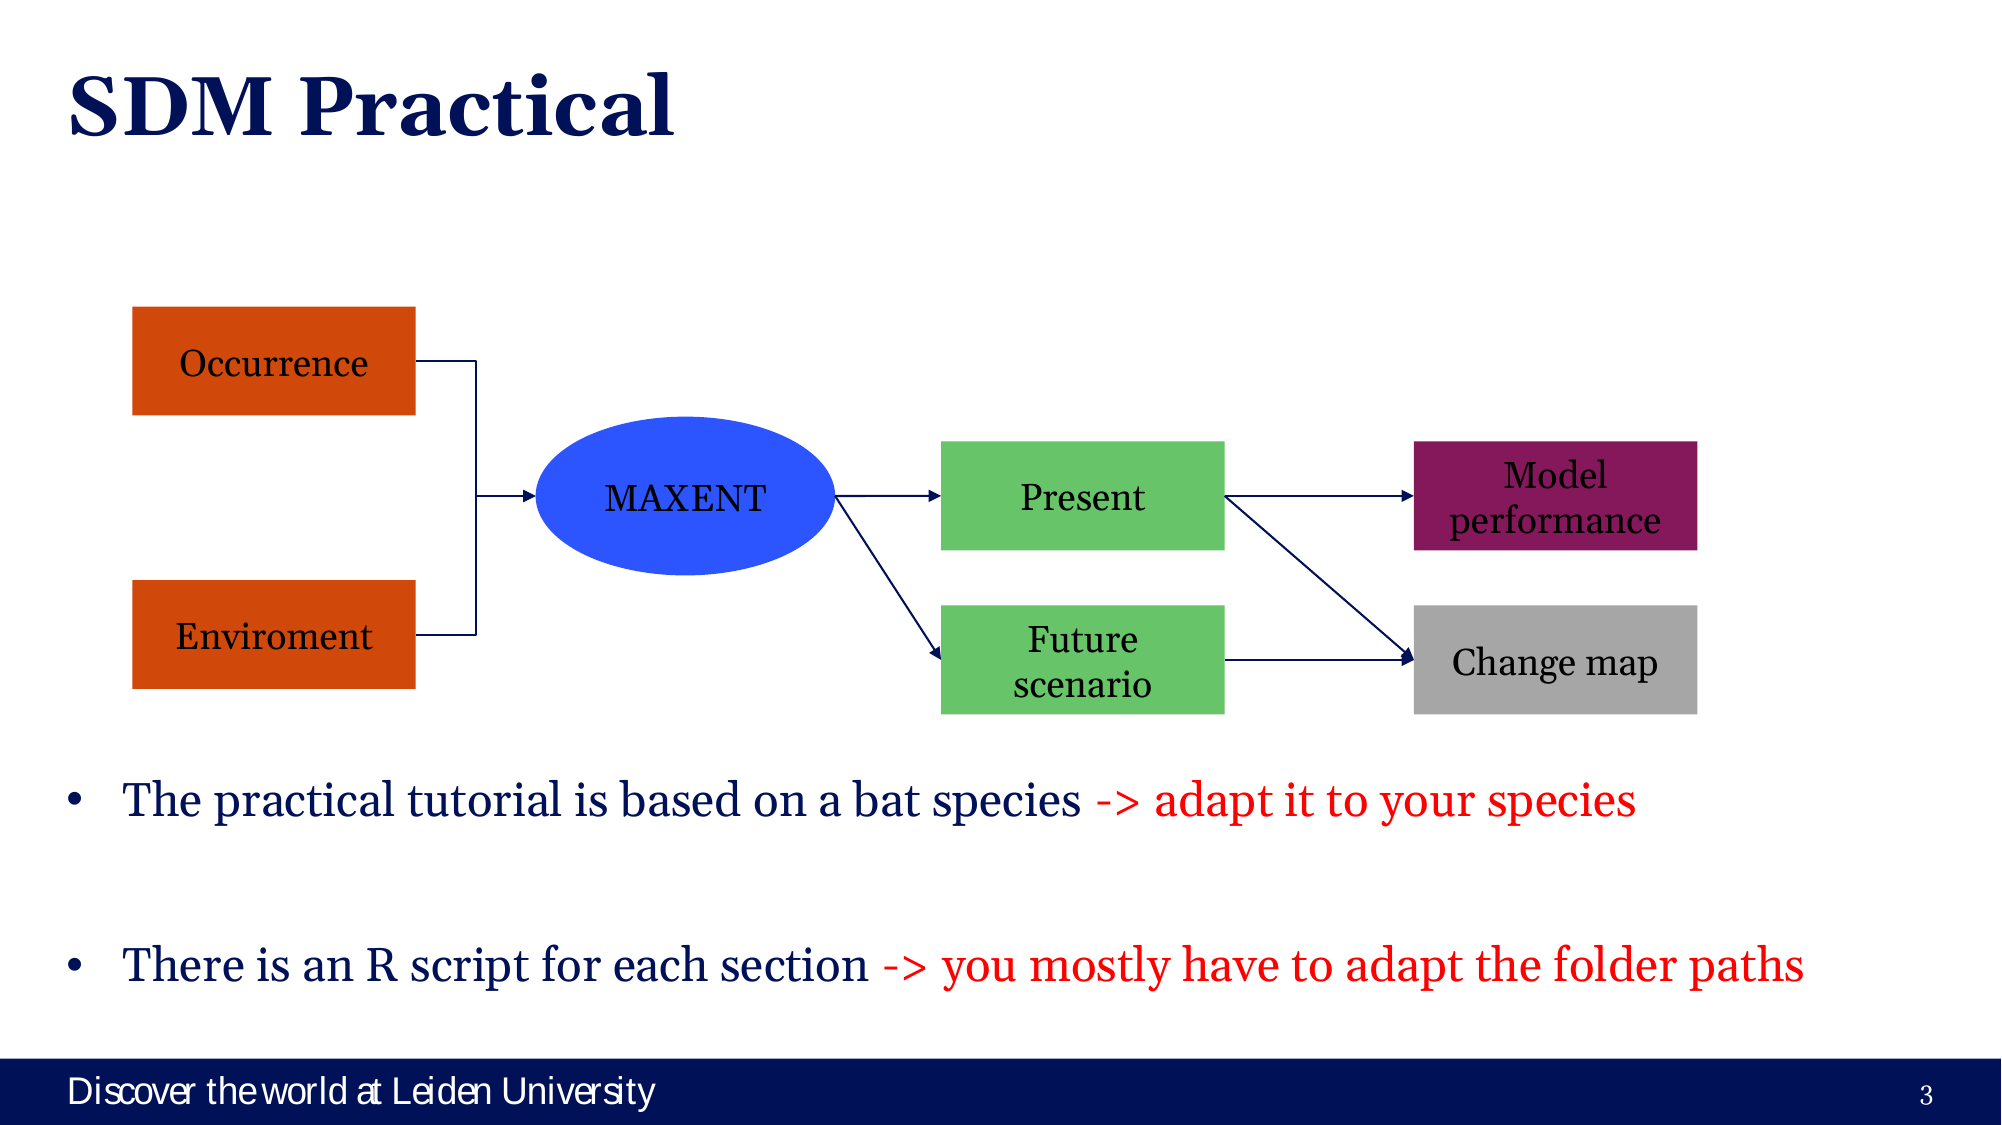

# SDM Practical
Occurrence
MAXENT
Model performance
Present
Enviroment
Future scenario
Change map
The practical tutorial is based on a bat species -> adapt it to your species

There is an R script for each section -> you mostly have to adapt the folder paths
3